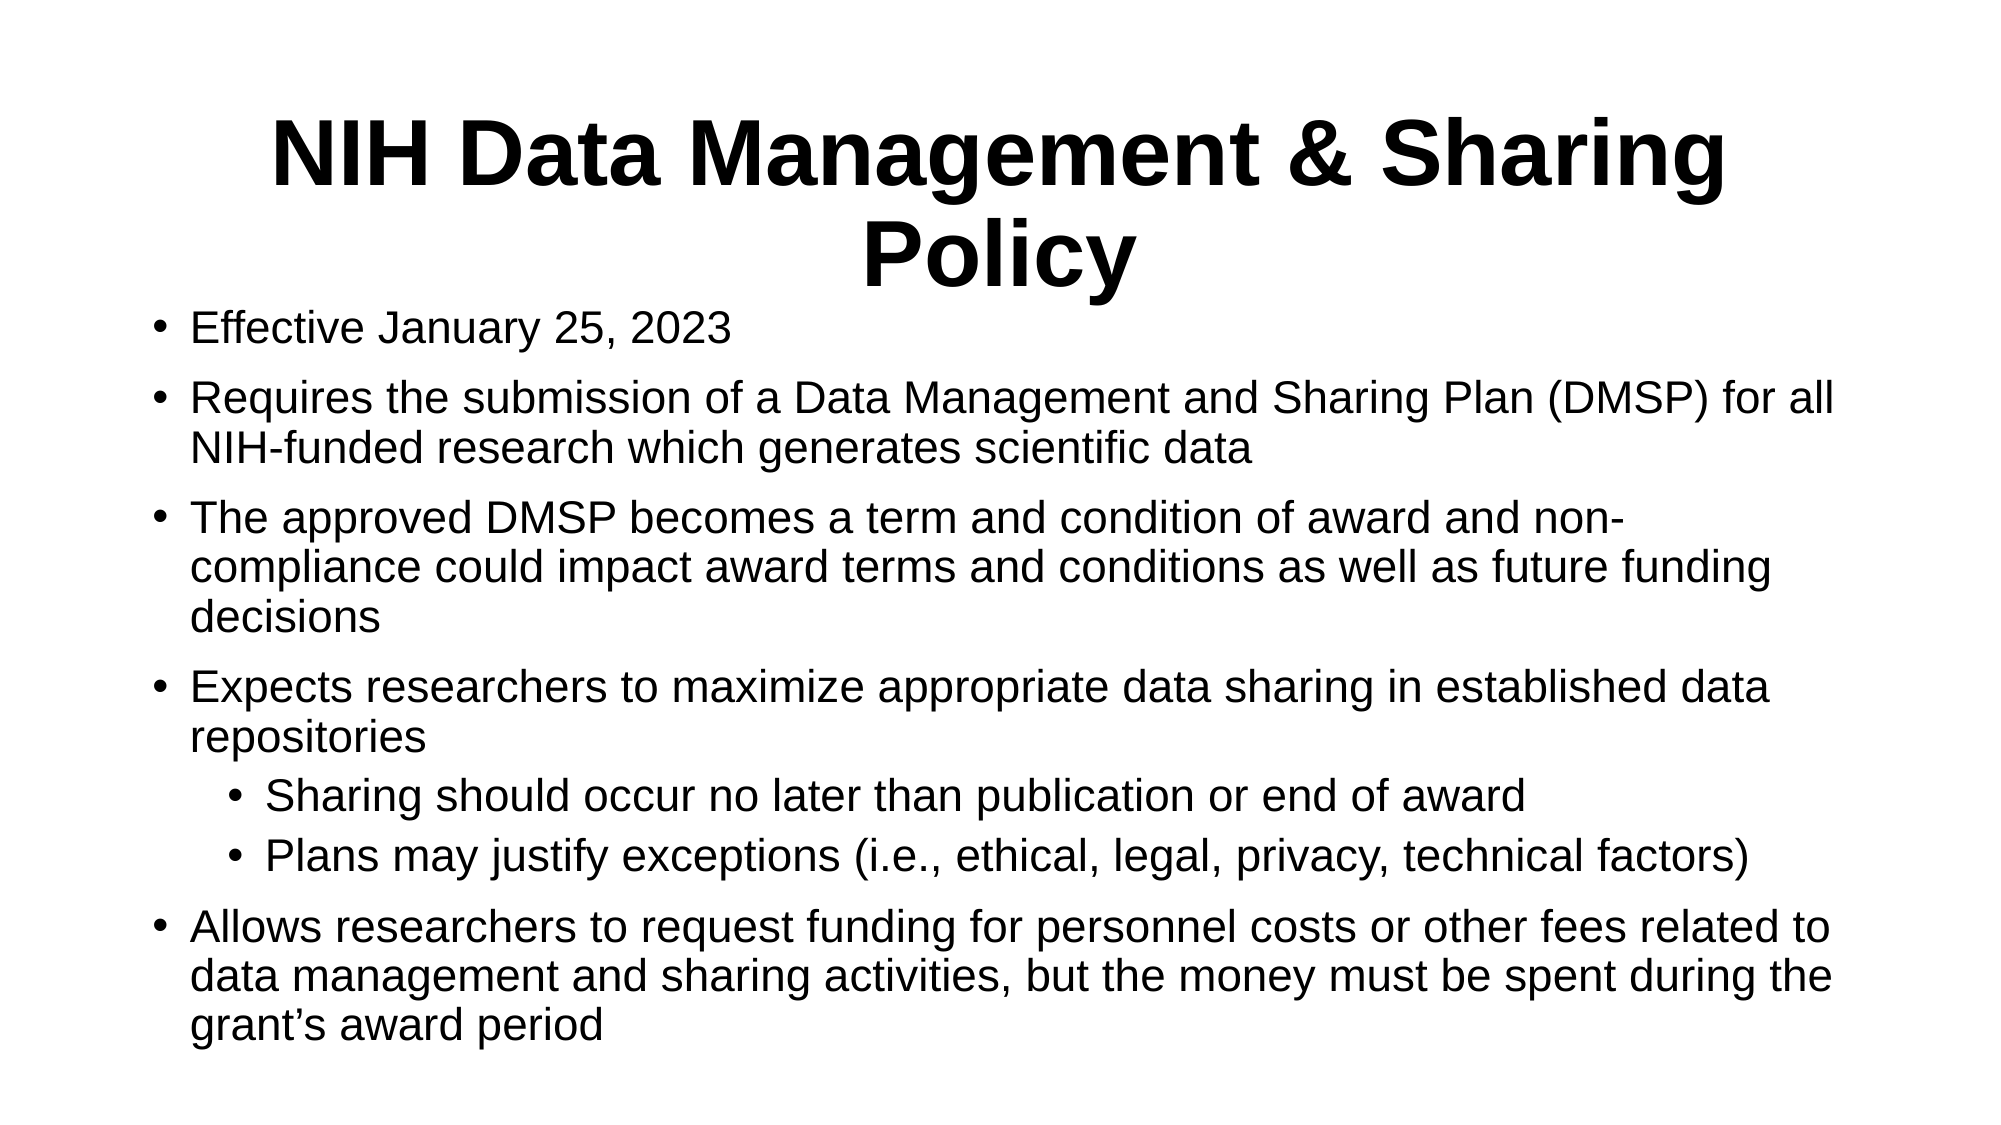

# NIH Data Management & Sharing Policy
Effective January 25, 2023
Requires the submission of a Data Management and Sharing Plan (DMSP) for all NIH-funded research which generates scientific data
The approved DMSP becomes a term and condition of award and non-compliance could impact award terms and conditions as well as future funding decisions
Expects researchers to maximize appropriate data sharing in established data repositories
Sharing should occur no later than publication or end of award
Plans may justify exceptions (i.e., ethical, legal, privacy, technical factors)
Allows researchers to request funding for personnel costs or other fees related to data management and sharing activities, but the money must be spent during the grant’s award period